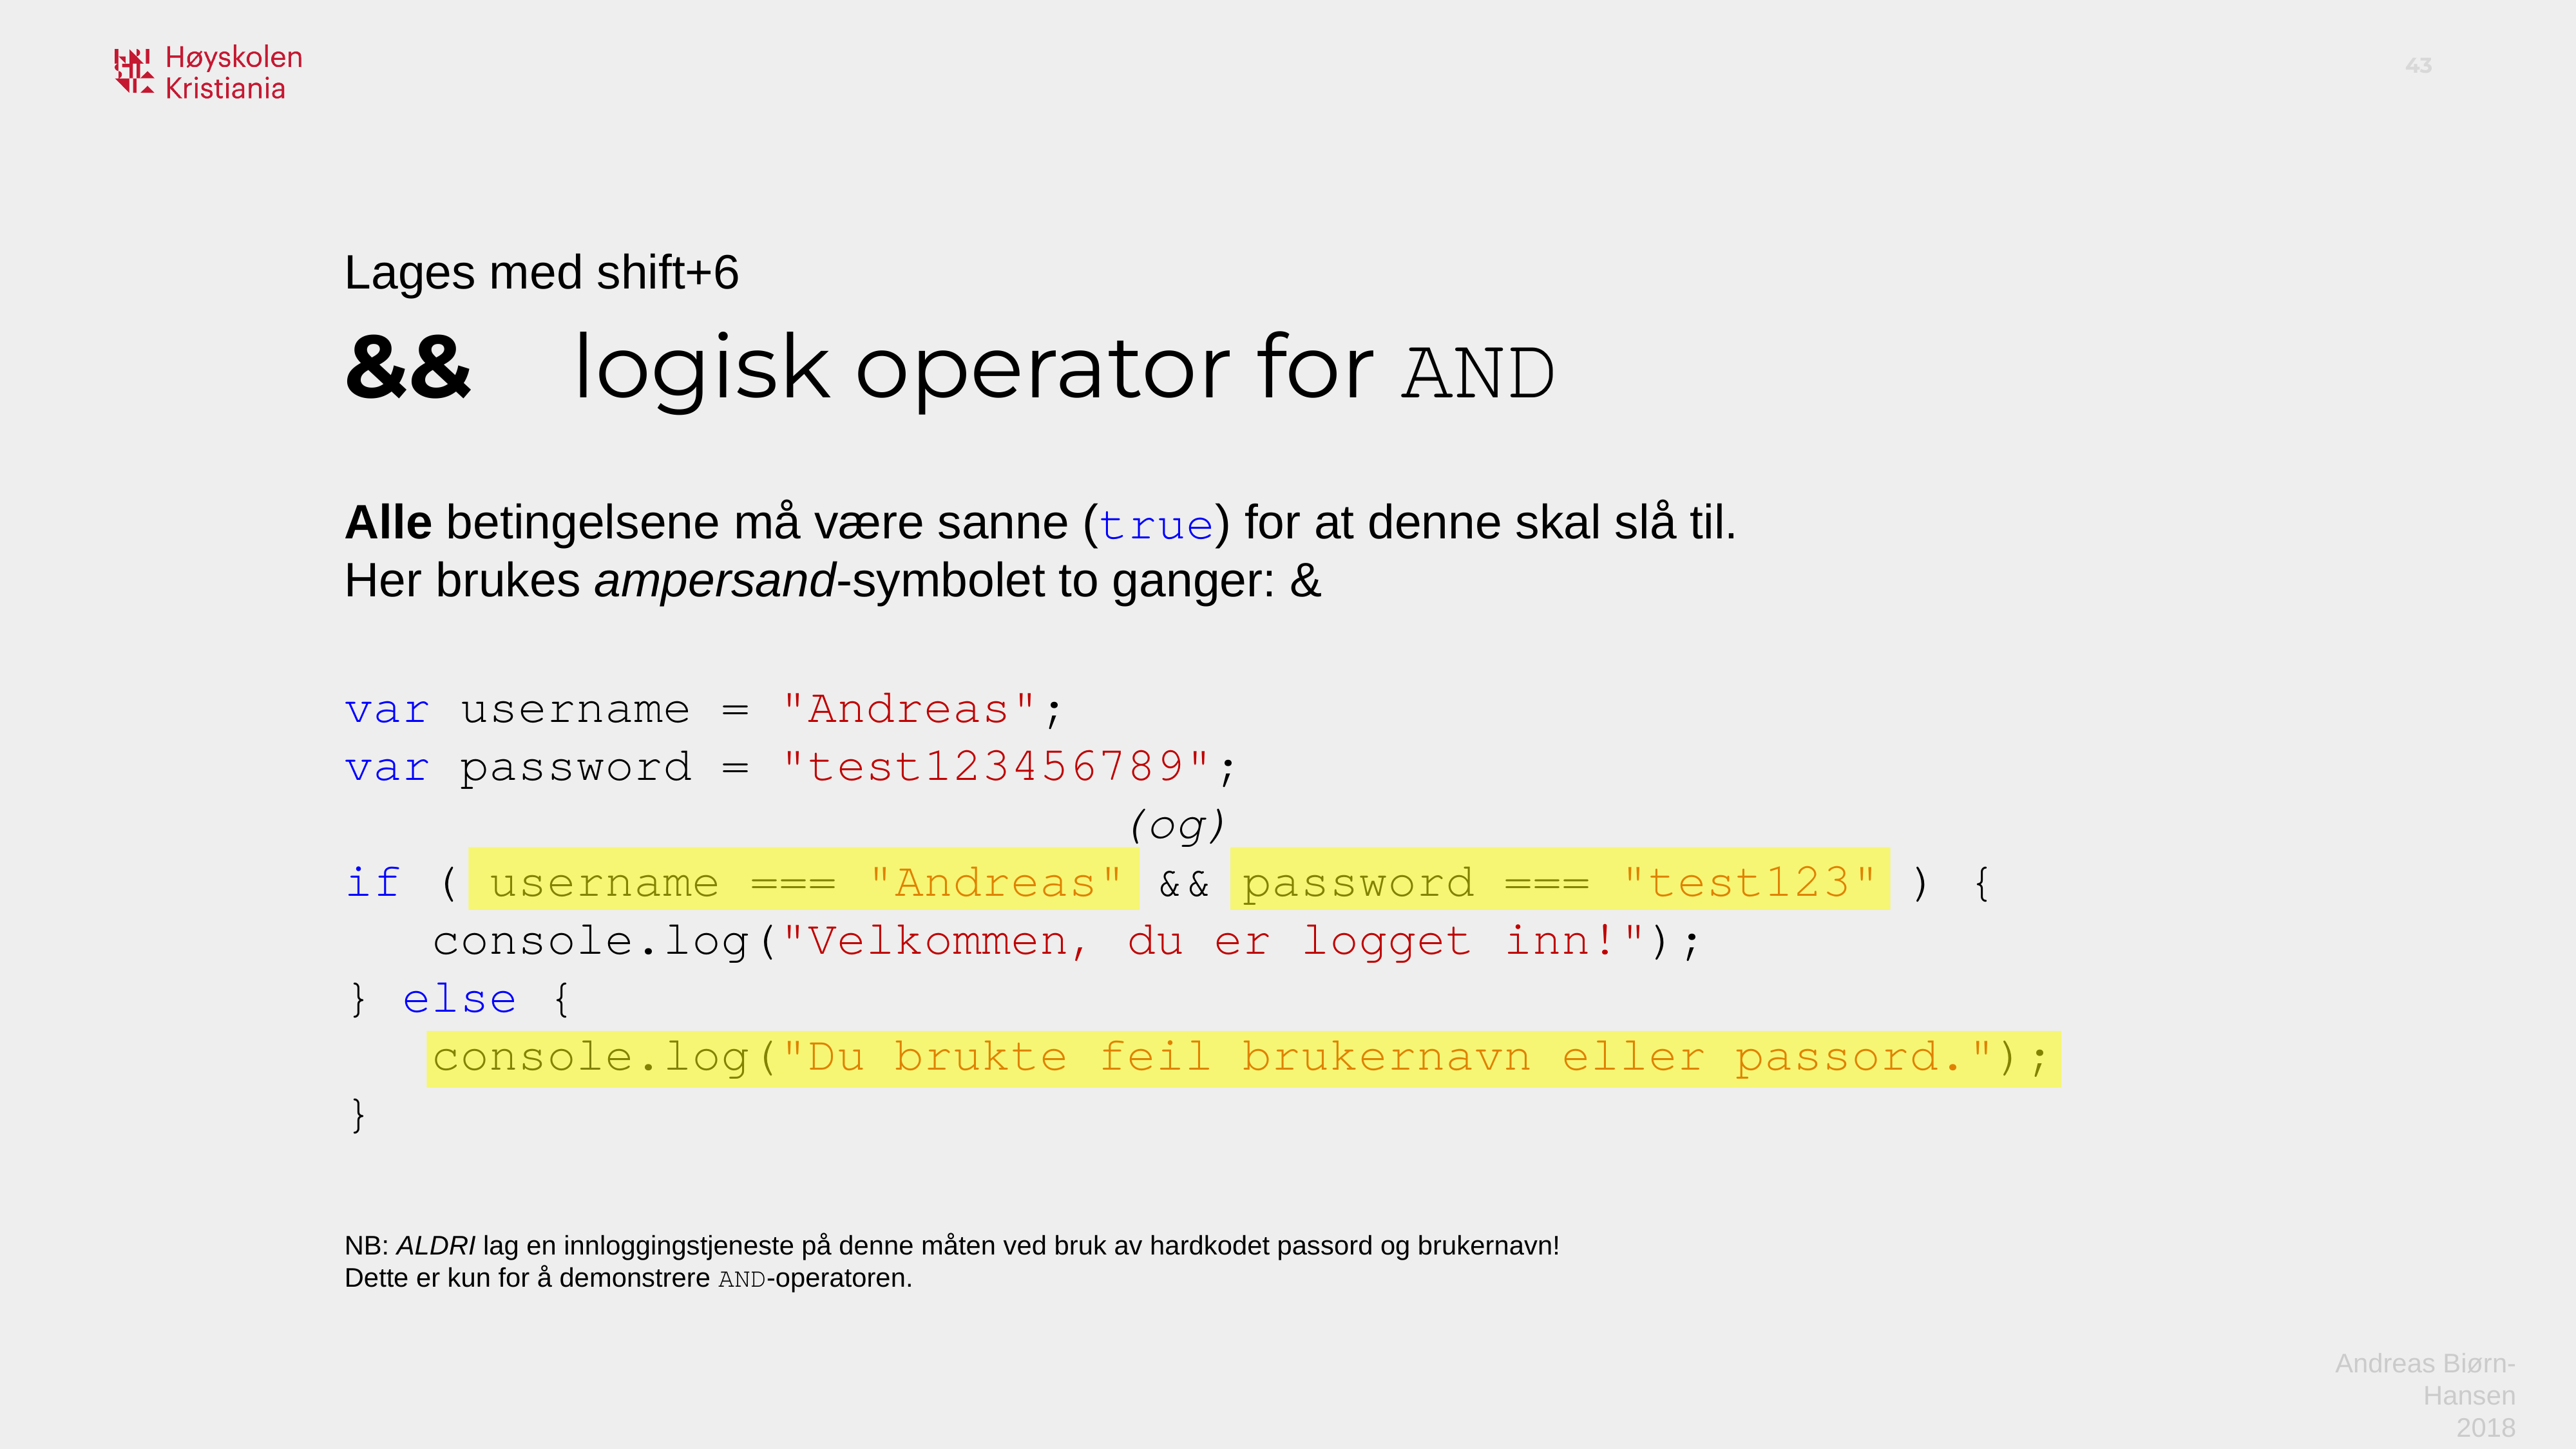

Lages med shift+6
&&    logisk operator for AND
Alle betingelsene må være sanne (true) for at denne skal slå til.
Her brukes ampersand-symbolet to ganger: &
var username = "Andreas";
var password = "test123456789";
								(og)
if ( username === "Andreas" && password === "test123" ) {
   console.log("Velkommen, du er logget inn!");
} else {
   console.log("Du brukte feil brukernavn eller passord.");
}

NB: ALDRI lag en innloggingstjeneste på denne måten ved bruk av hardkodet passord og brukernavn!
Dette er kun for å demonstrere AND-operatoren.